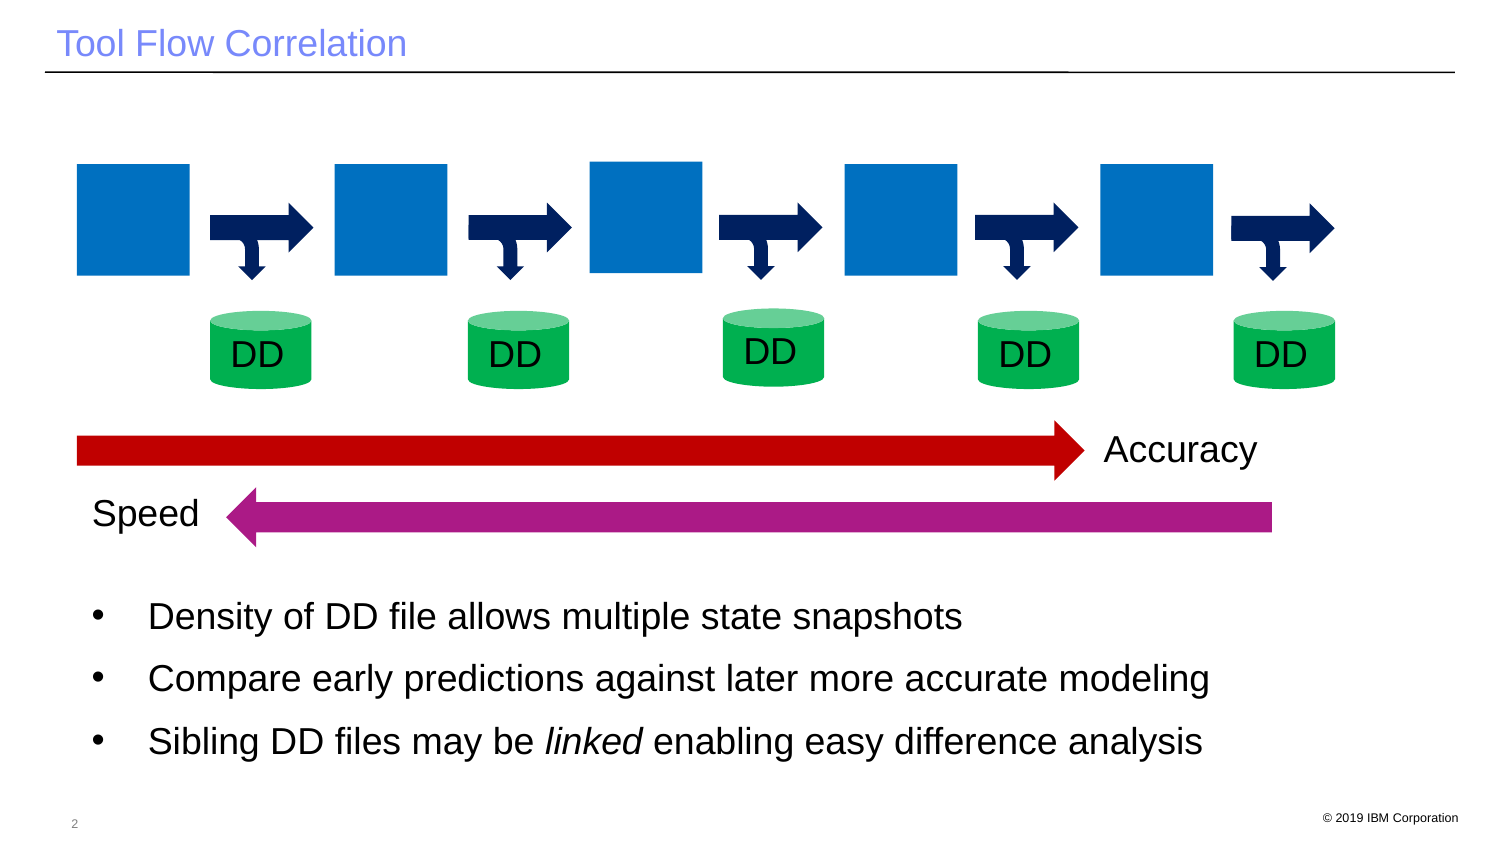

# Tool Flow Correlation

DD
DD
DD
DD
DD
Accuracy

Speed

Density of DD file allows multiple state snapshots
Compare early predictions against later more accurate modeling
Sibling DD files may be linked enabling easy difference analysis